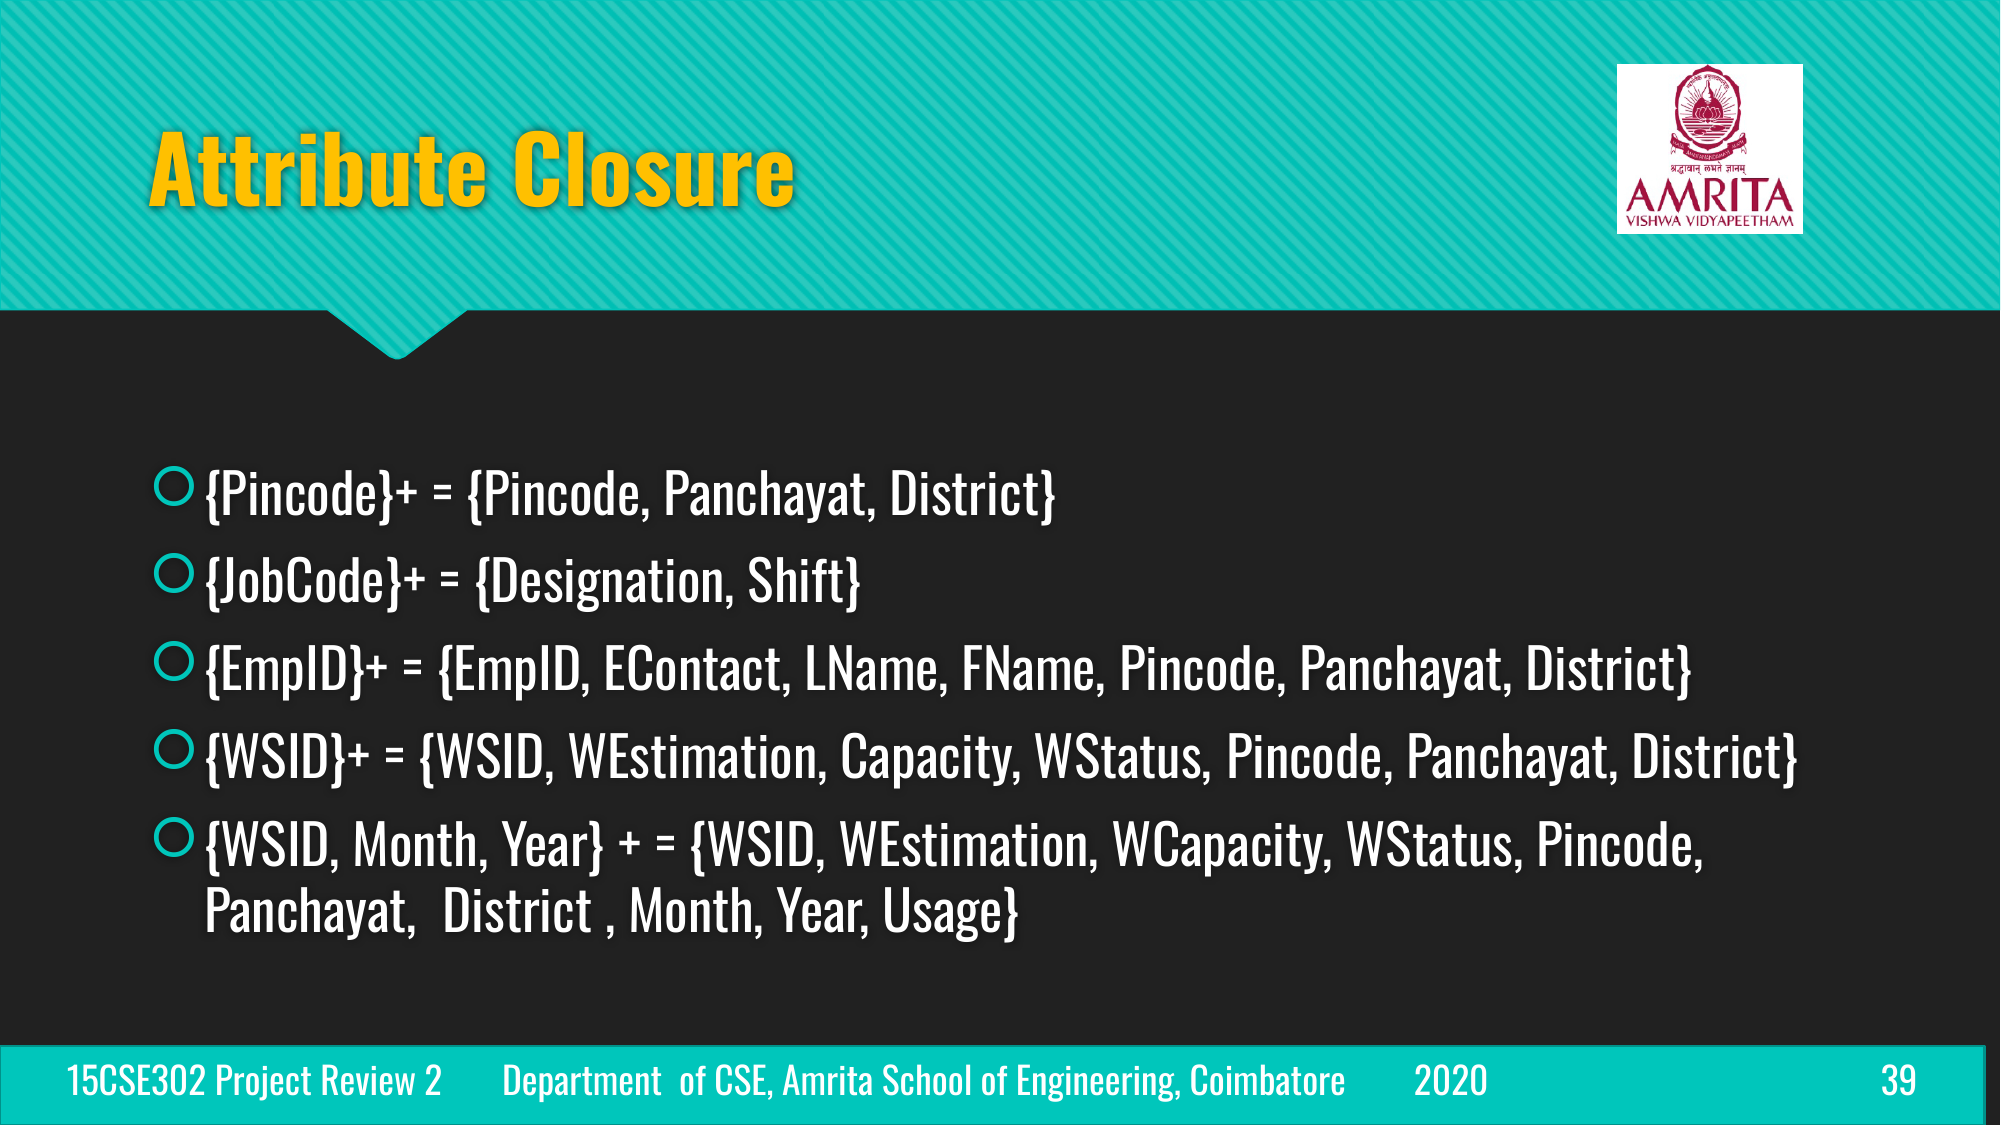

# Attribute Closure

{Pincode}+ = {Pincode, Panchayat, District}
{JobCode}+ = {Designation, Shift}
{EmpID}+ = {EmpID, EContact, LName, FName, Pincode, Panchayat, District}
{WSID}+ = {WSID, WEstimation, Capacity, WStatus, Pincode, Panchayat, District}
{WSID, Month, Year} + = {WSID, WEstimation, WCapacity, WStatus, Pincode, Panchayat,  District , Month, Year, Usage}